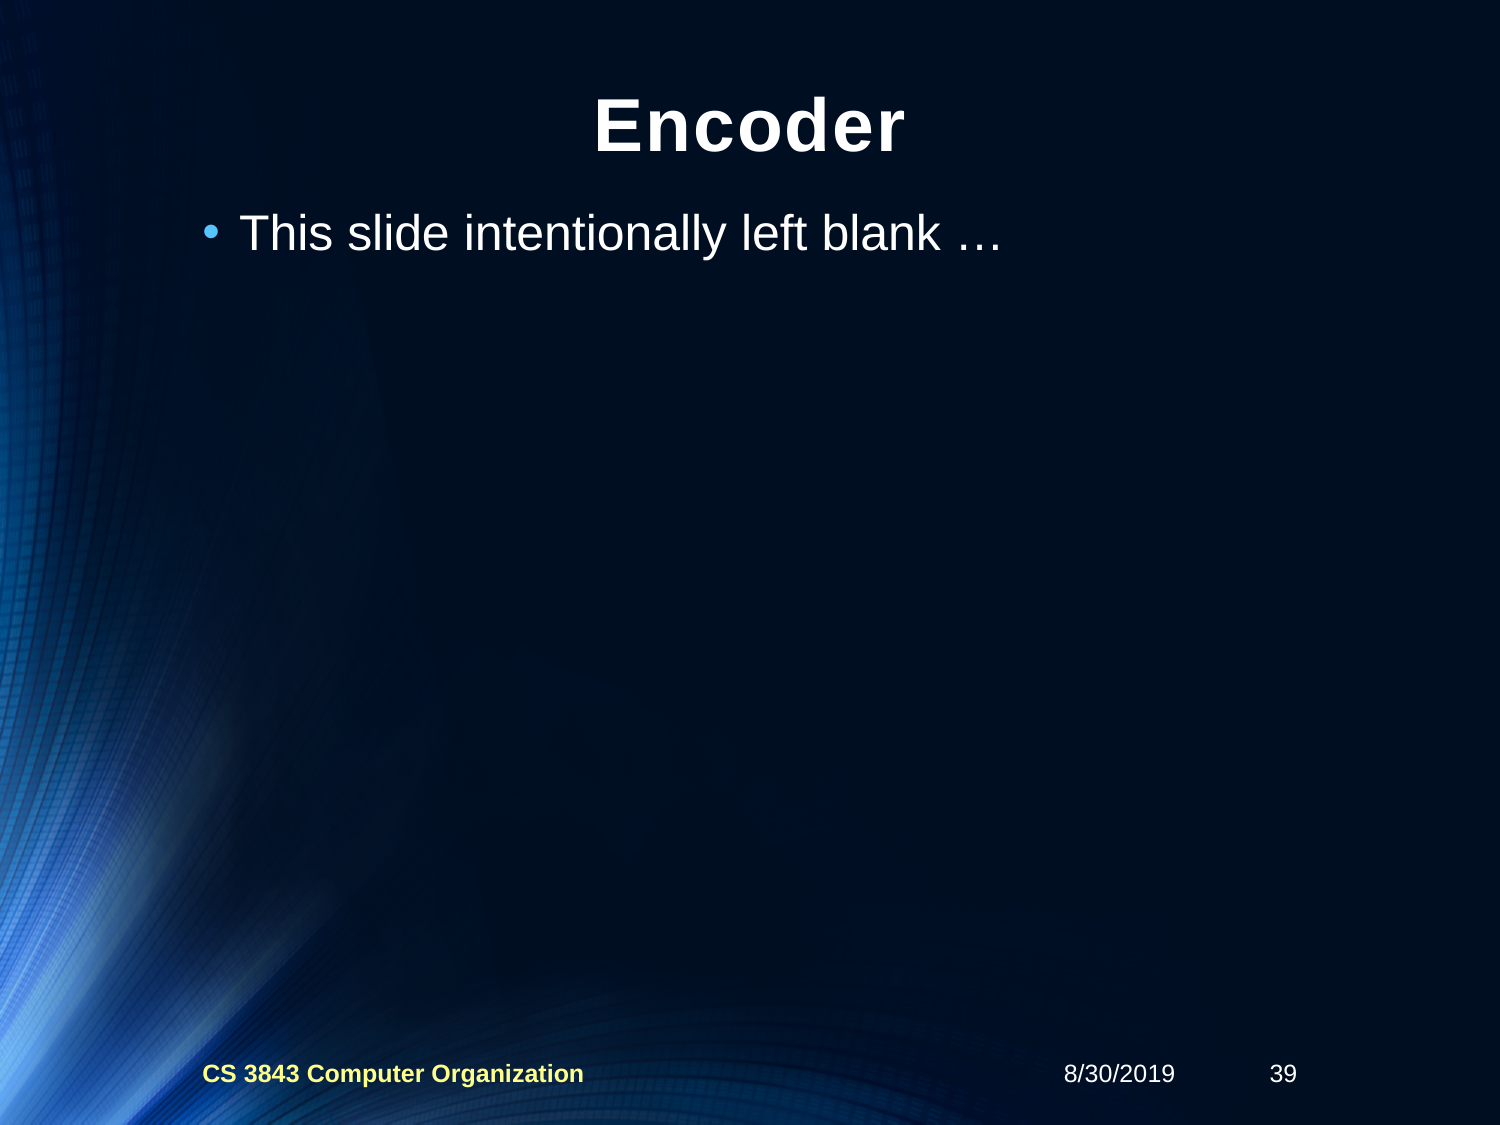

# Encoder
This slide intentionally left blank …
CS 3843 Computer Organization
8/30/2019
39